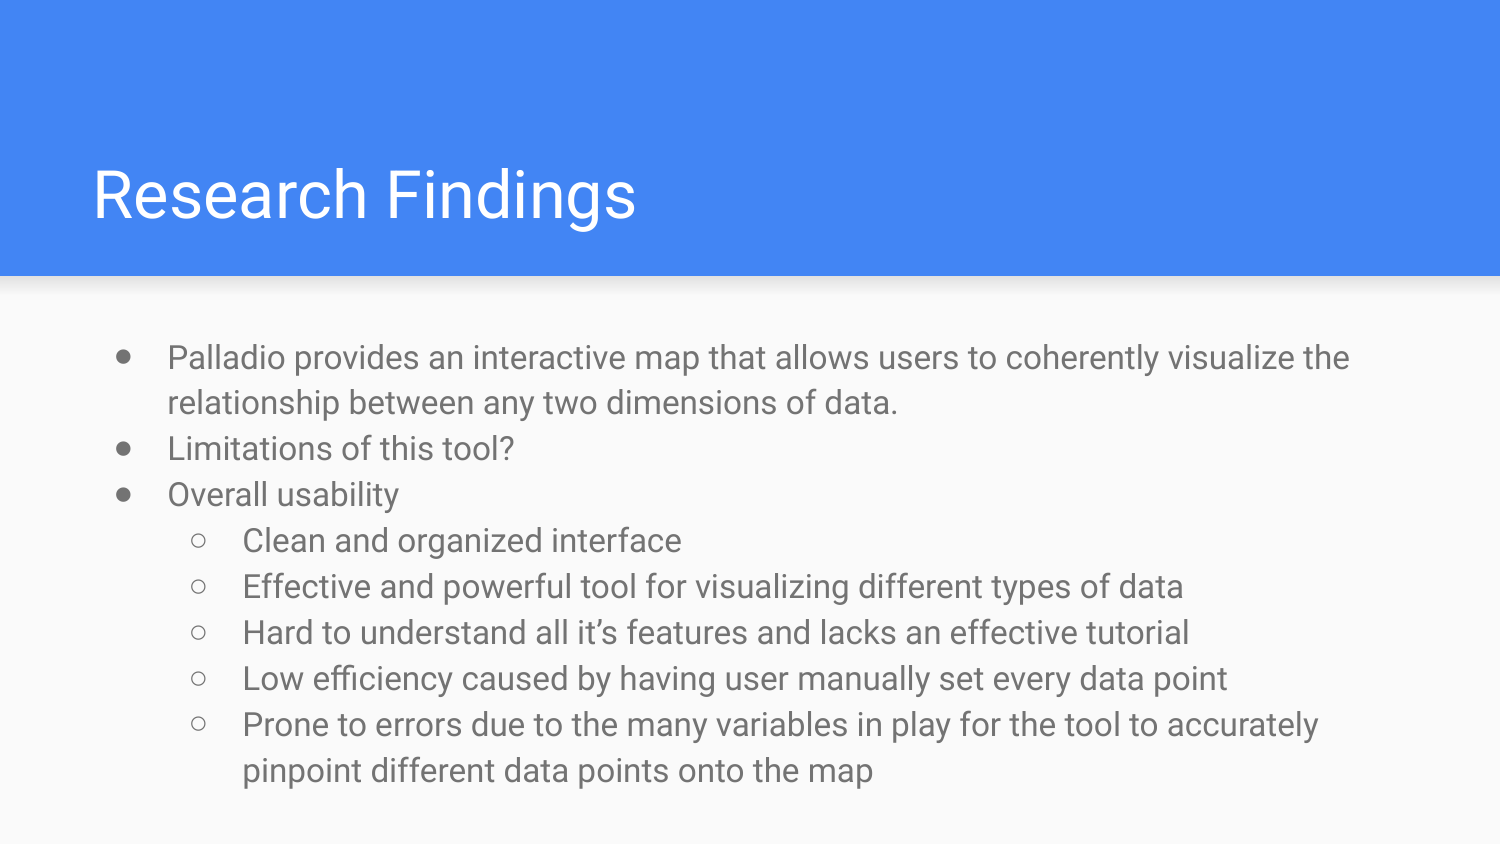

# Research Findings
Palladio provides an interactive map that allows users to coherently visualize the relationship between any two dimensions of data.
Limitations of this tool?
Overall usability
Clean and organized interface
Effective and powerful tool for visualizing different types of data
Hard to understand all it’s features and lacks an effective tutorial
Low efficiency caused by having user manually set every data point
Prone to errors due to the many variables in play for the tool to accurately pinpoint different data points onto the map